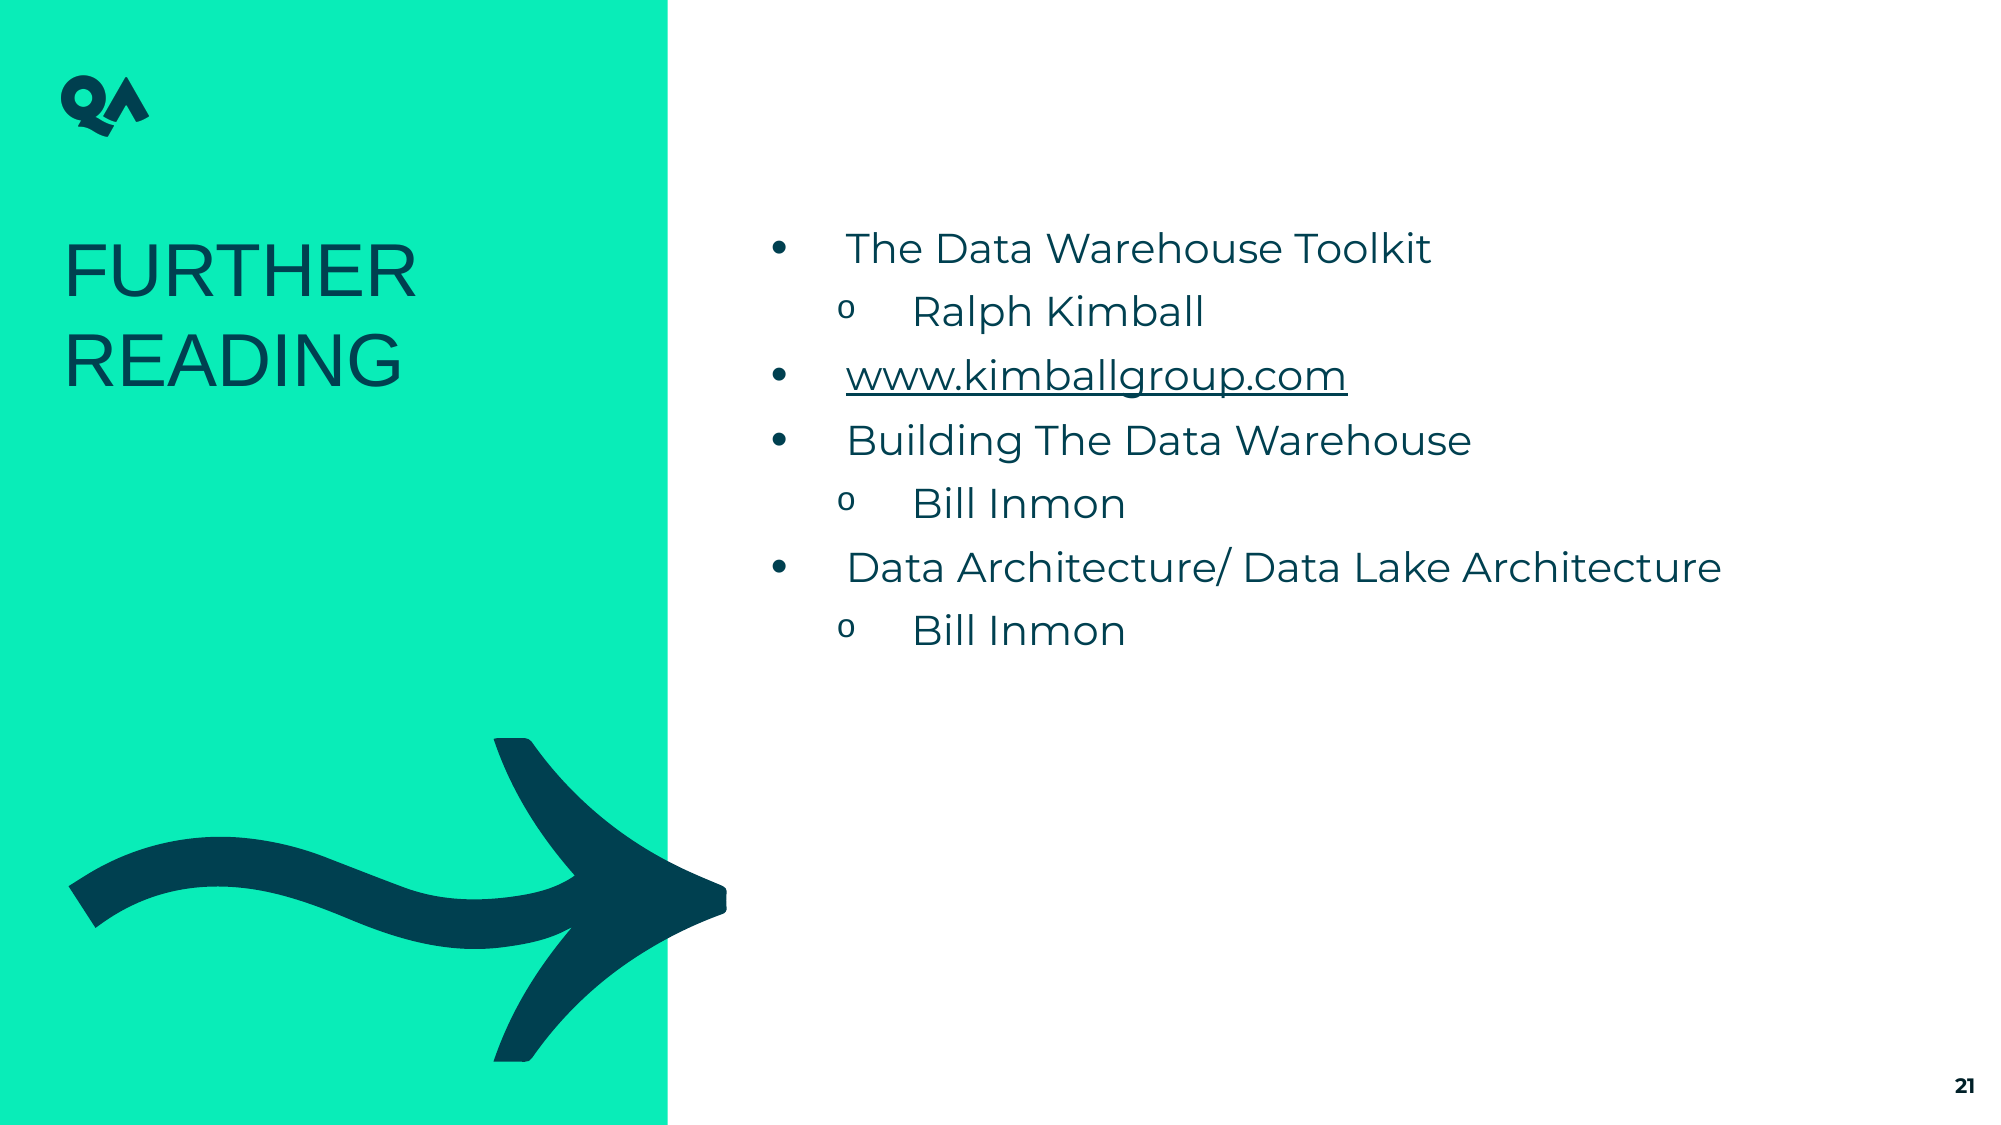

Further Reading
The Data Warehouse Toolkit
Ralph Kimball
www.kimballgroup.com
Building The Data Warehouse
Bill Inmon
Data Architecture/ Data Lake Architecture
Bill Inmon

21